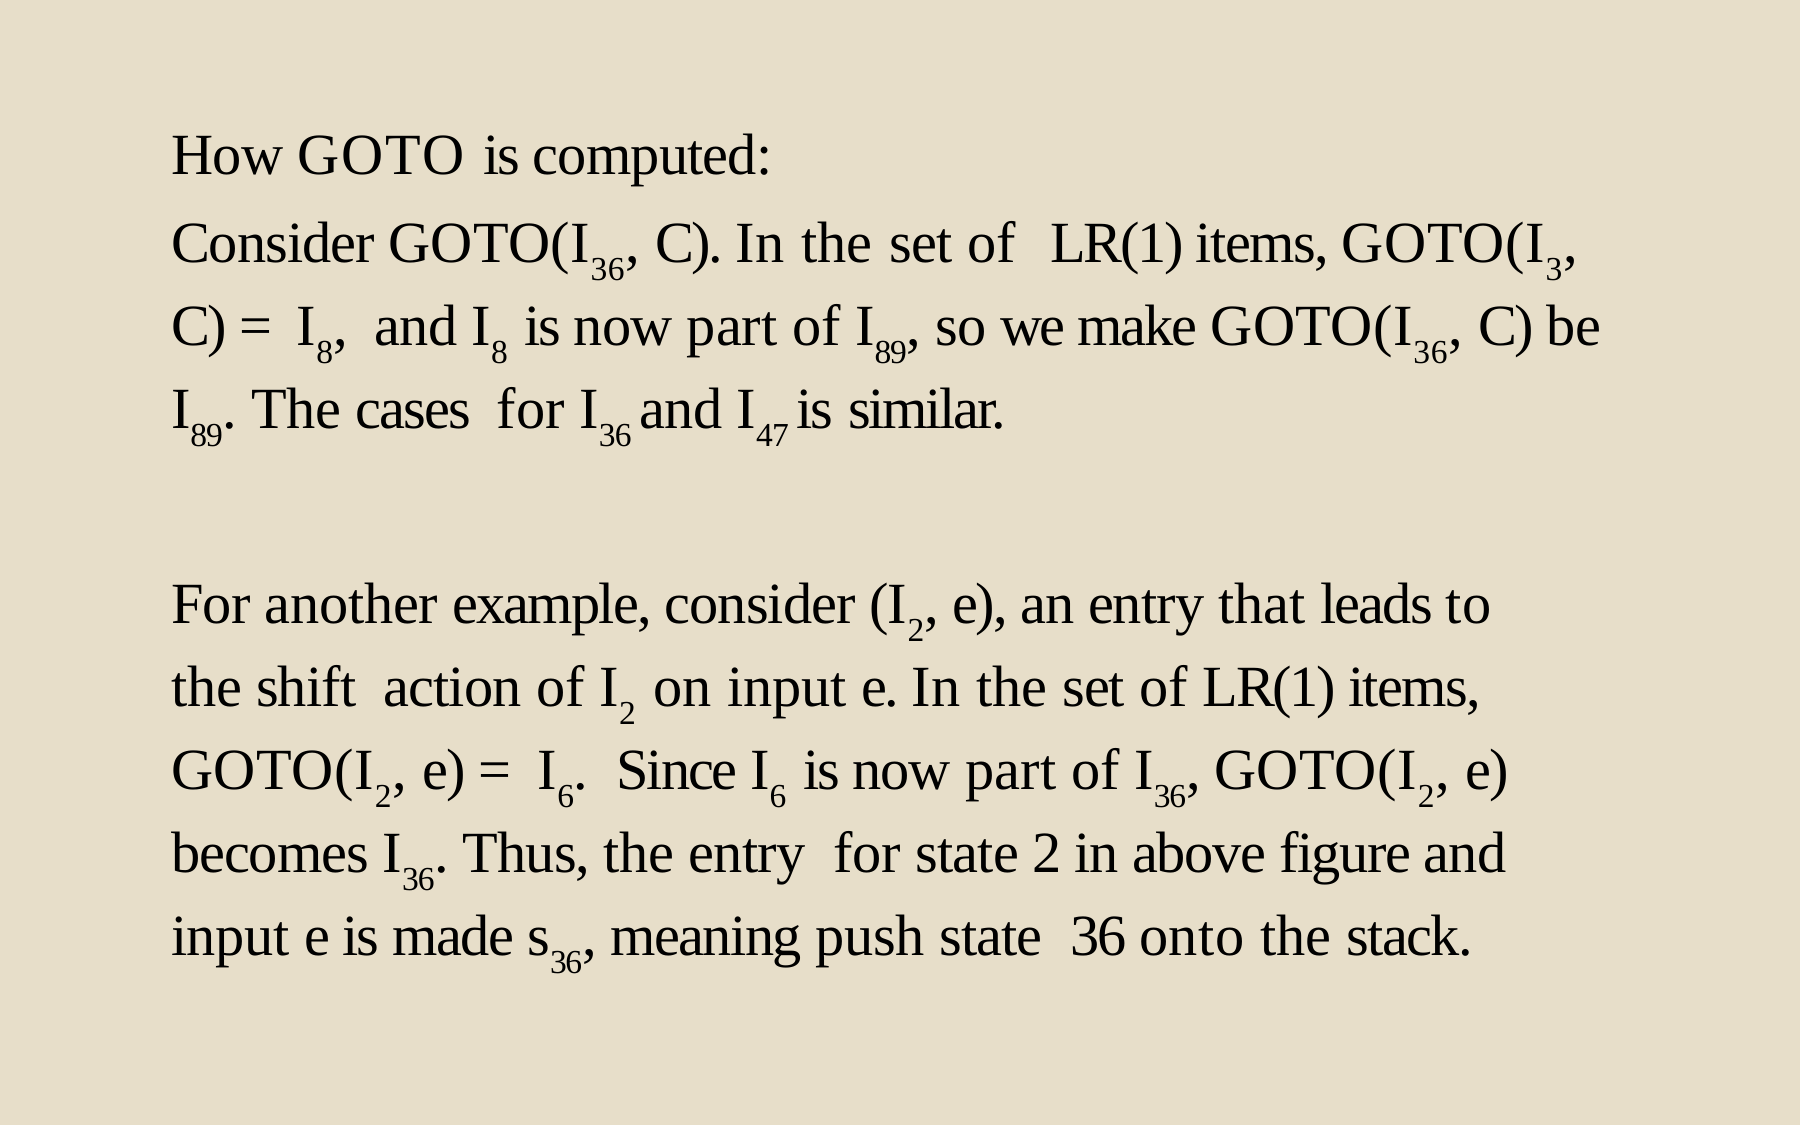

How GOTO is computed:
Consider GOTO(I36, C). In the set of	LR(1) items, GOTO(I3, C) = I8,  and I8  is now part of I89, so we make GOTO(I36, C) be I89. The cases  for I36 and I47 is similar.

For another example, consider (I2, e), an entry that leads to the shift  action of I2  on input e. In the set of LR(1) items, GOTO(I2, e) = I6.  Since I6  is now part of I36, GOTO(I2, e) becomes I36. Thus, the entry  for state 2 in above figure and input e is made s36, meaning push state  36 onto the stack.